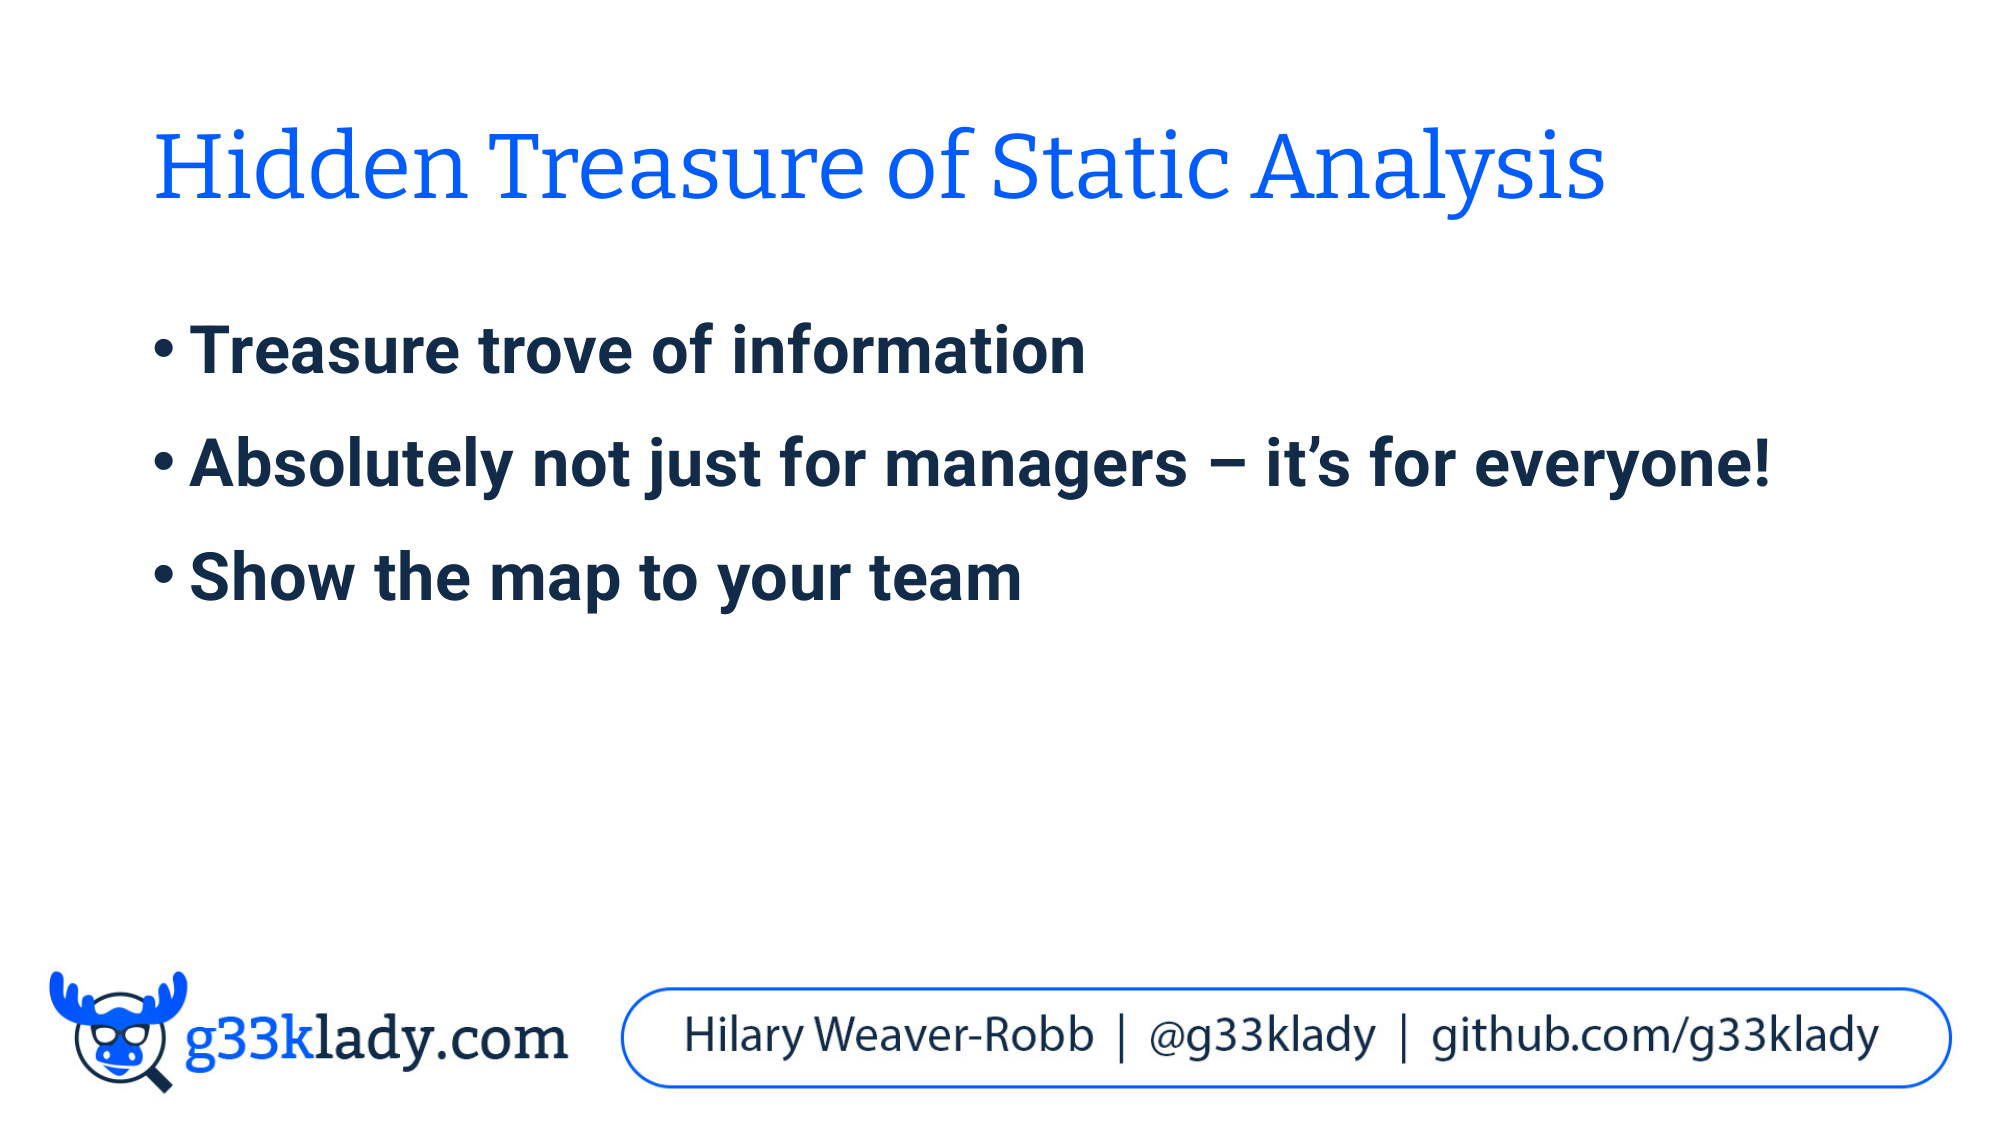

# Hidden Treasure of Static Analysis
Treasure trove of information
Absolutely not just for managers – it’s for everyone!
Show the map to your team